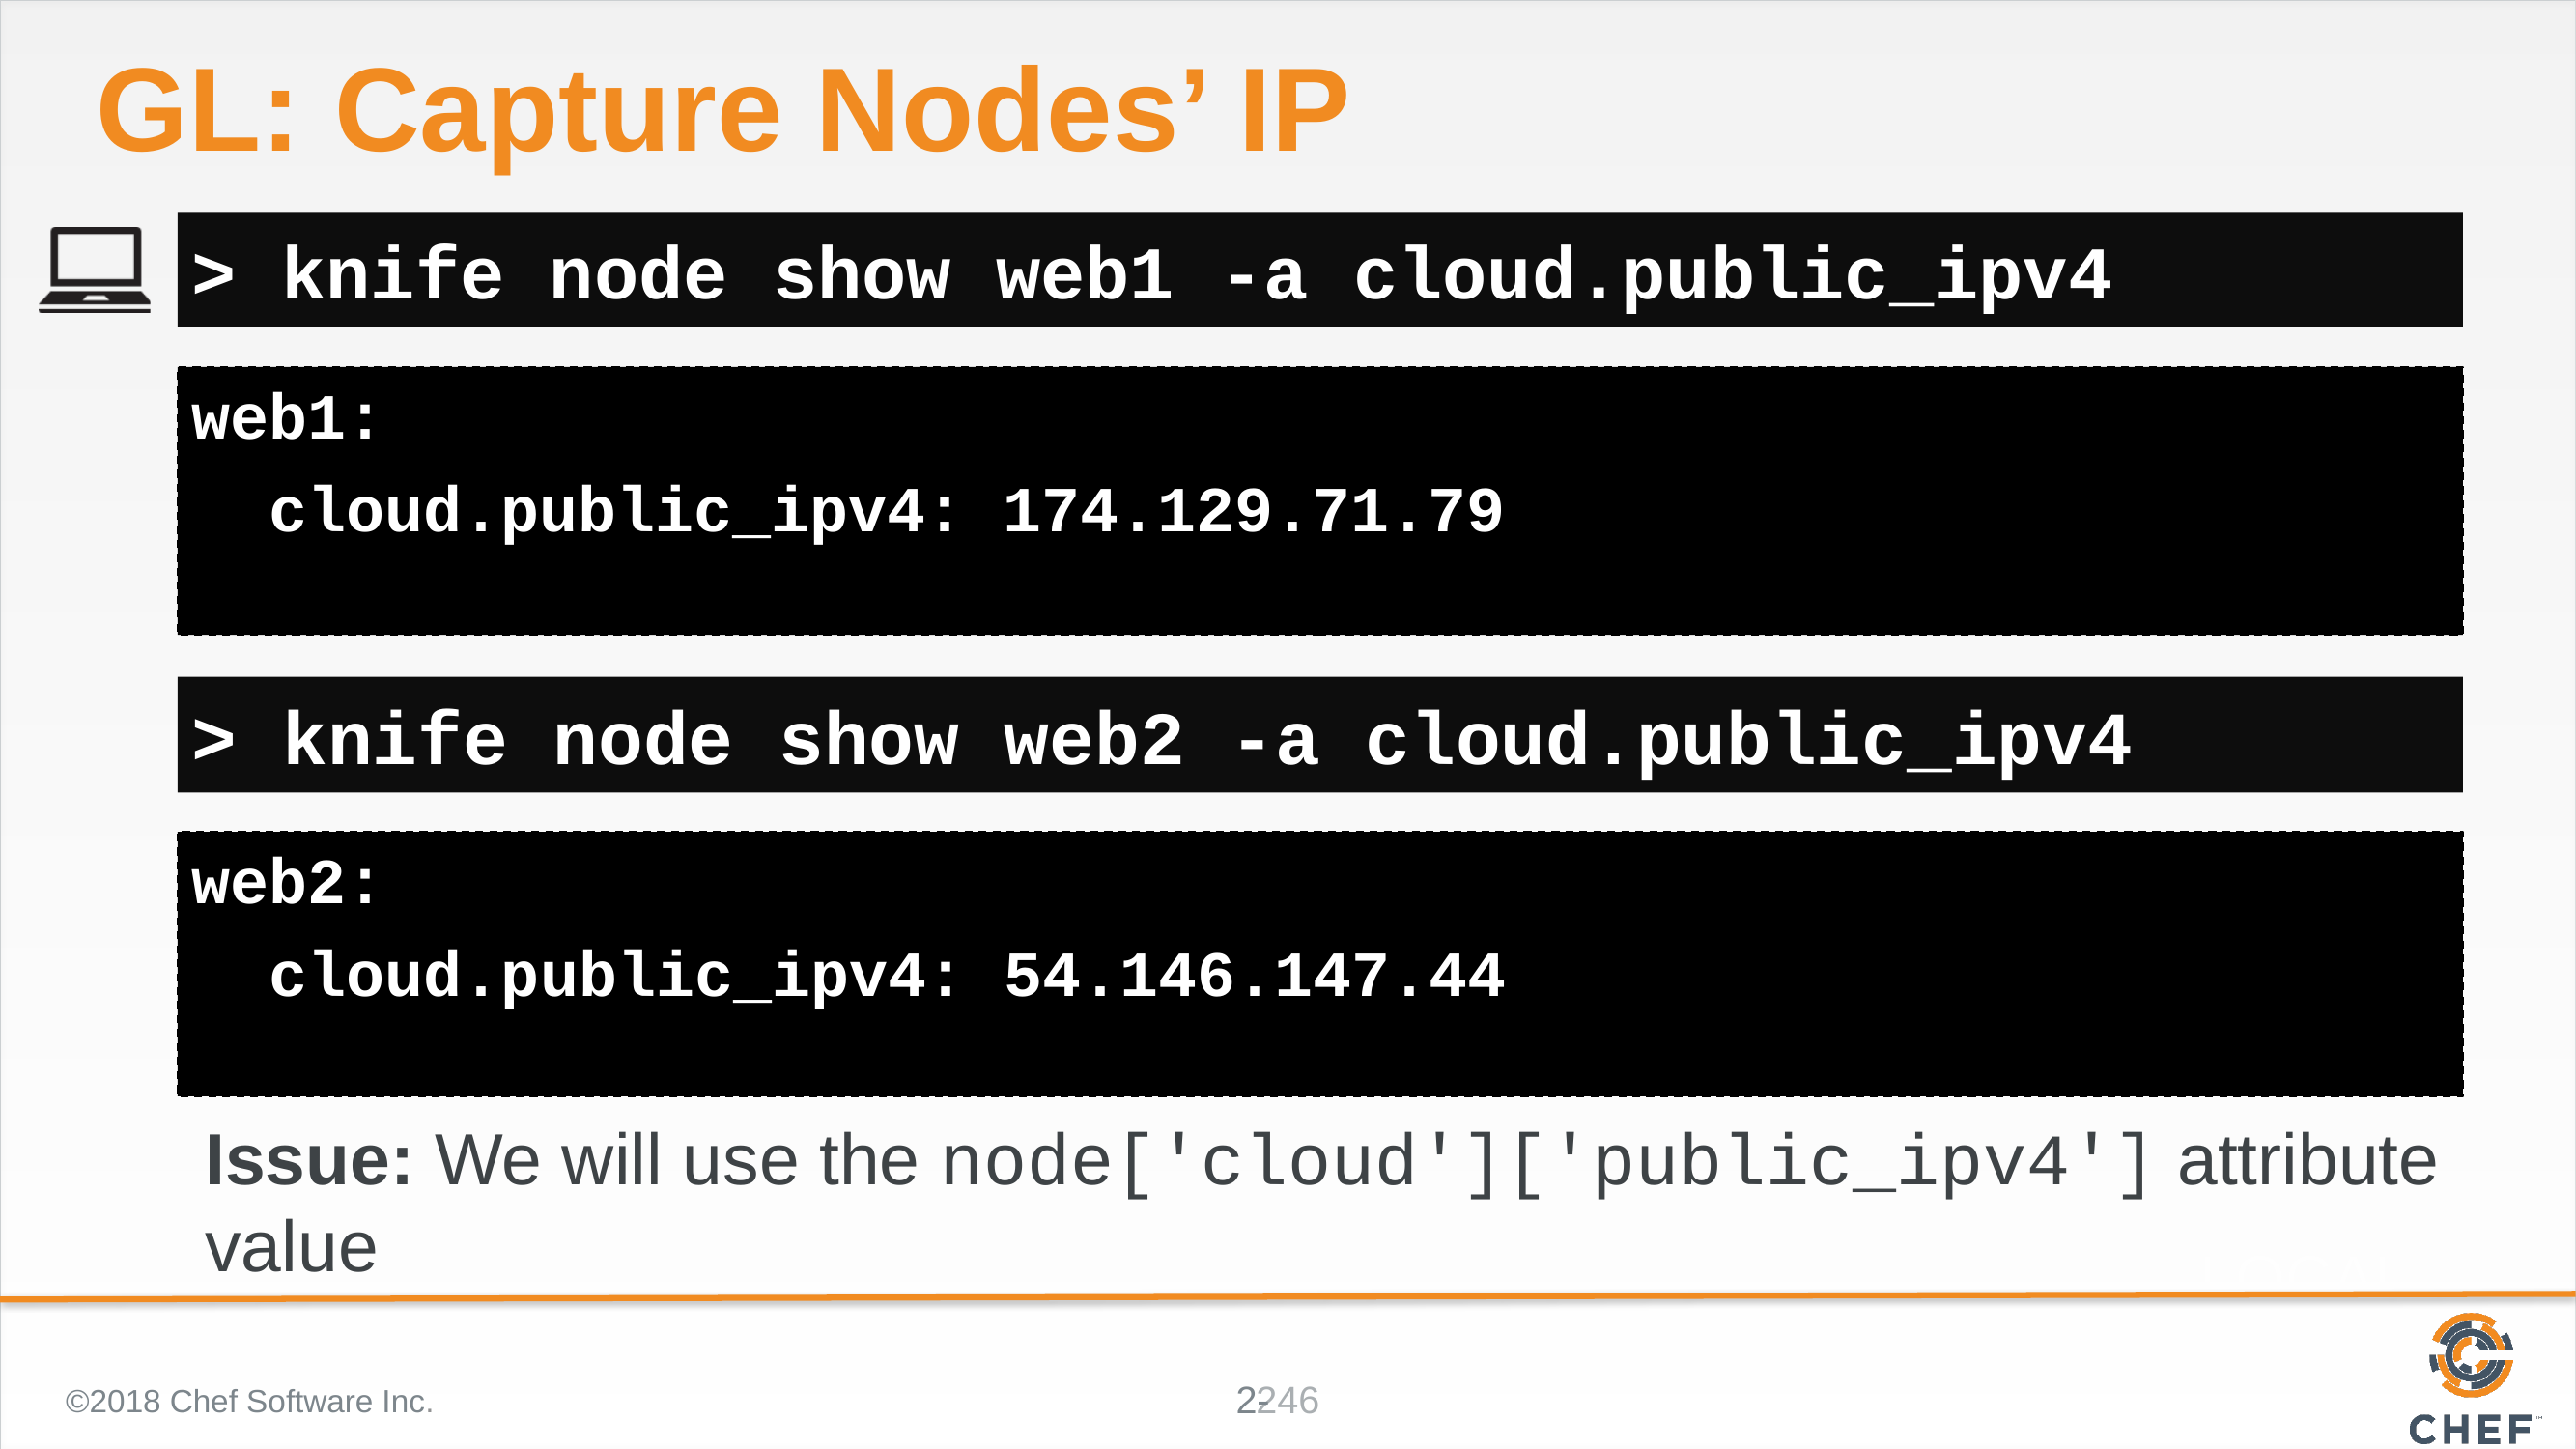

# GL: Capture Nodes’ IP
> knife node show web1 -a cloud.public_ipv4
web1:
  cloud.public_ipv4: 174.129.71.79
> knife node show web2 -a cloud.public_ipv4
web2:
  cloud.public_ipv4: 54.146.147.44
Issue: We will use the node['cloud']['public_ipv4'] attribute value
©2018 Chef Software Inc.
246